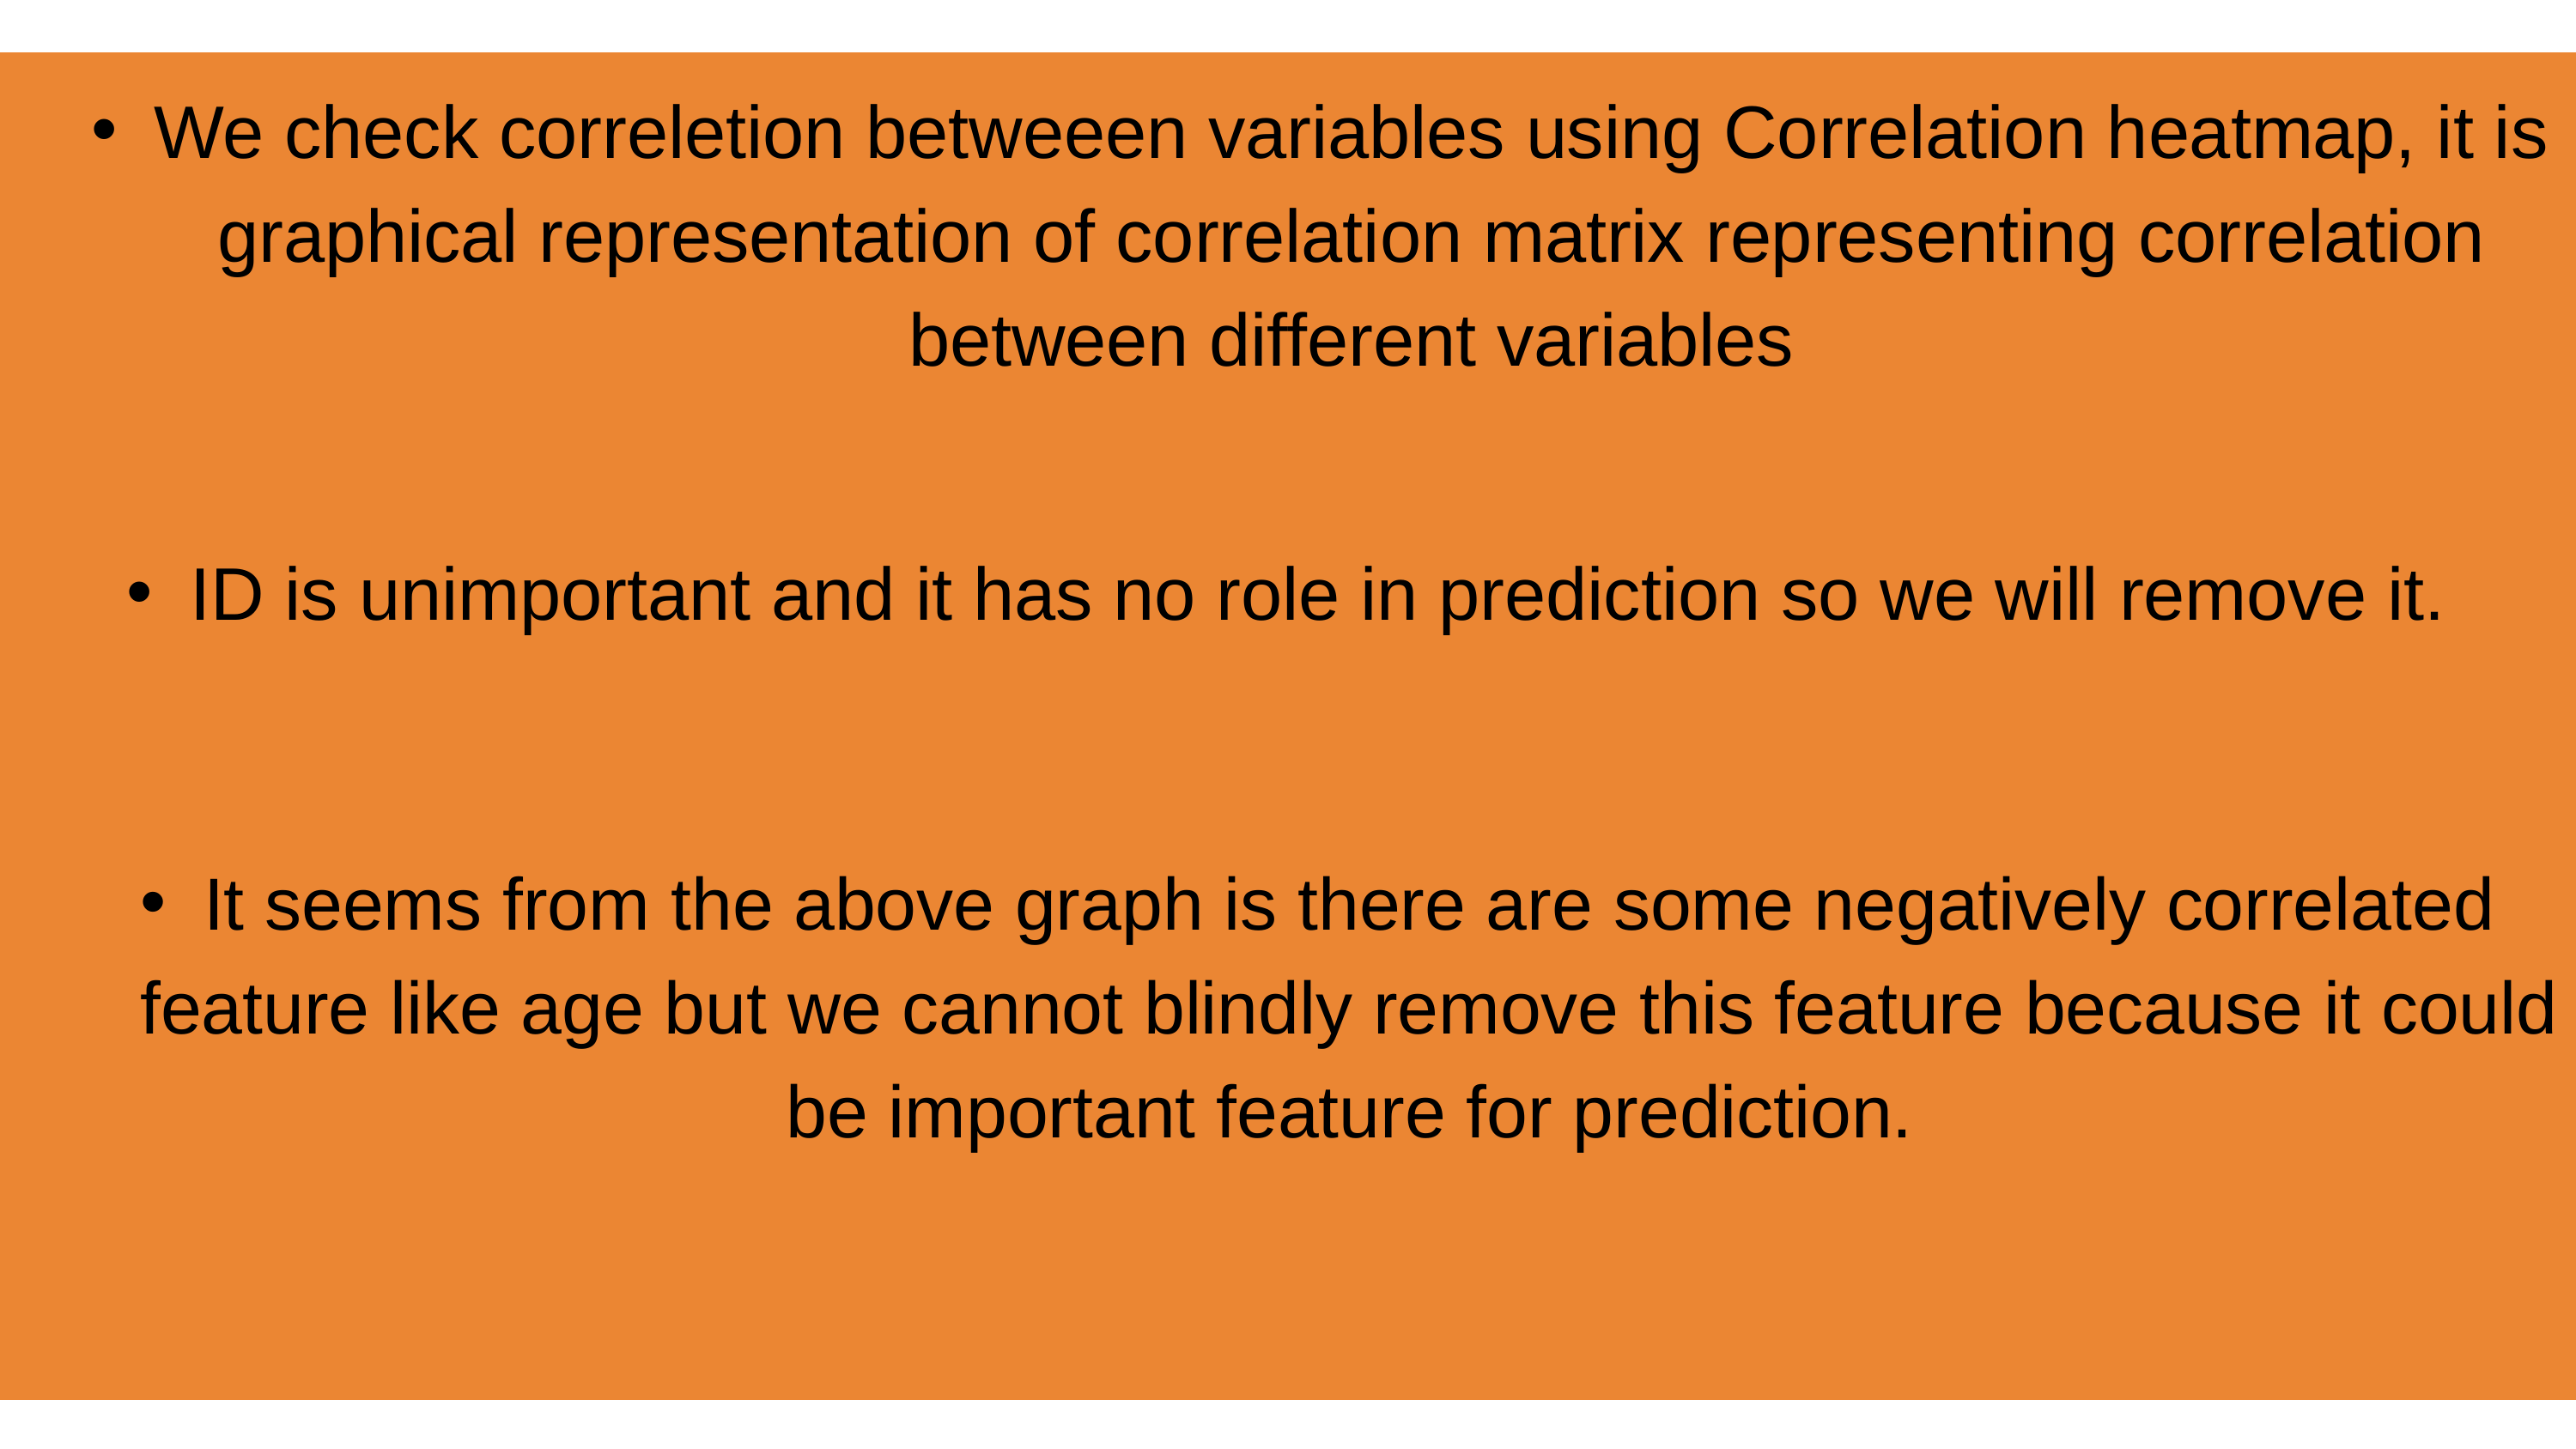

We check correletion betweeen variables using Correlation heatmap, it is graphical representation of correlation matrix representing correlation between different variables

ID is unimportant and it has no role in prediction so we will remove it.
It seems from the above graph is there are some negatively correlated feature like age but we cannot blindly remove this feature because it could be important feature for prediction.